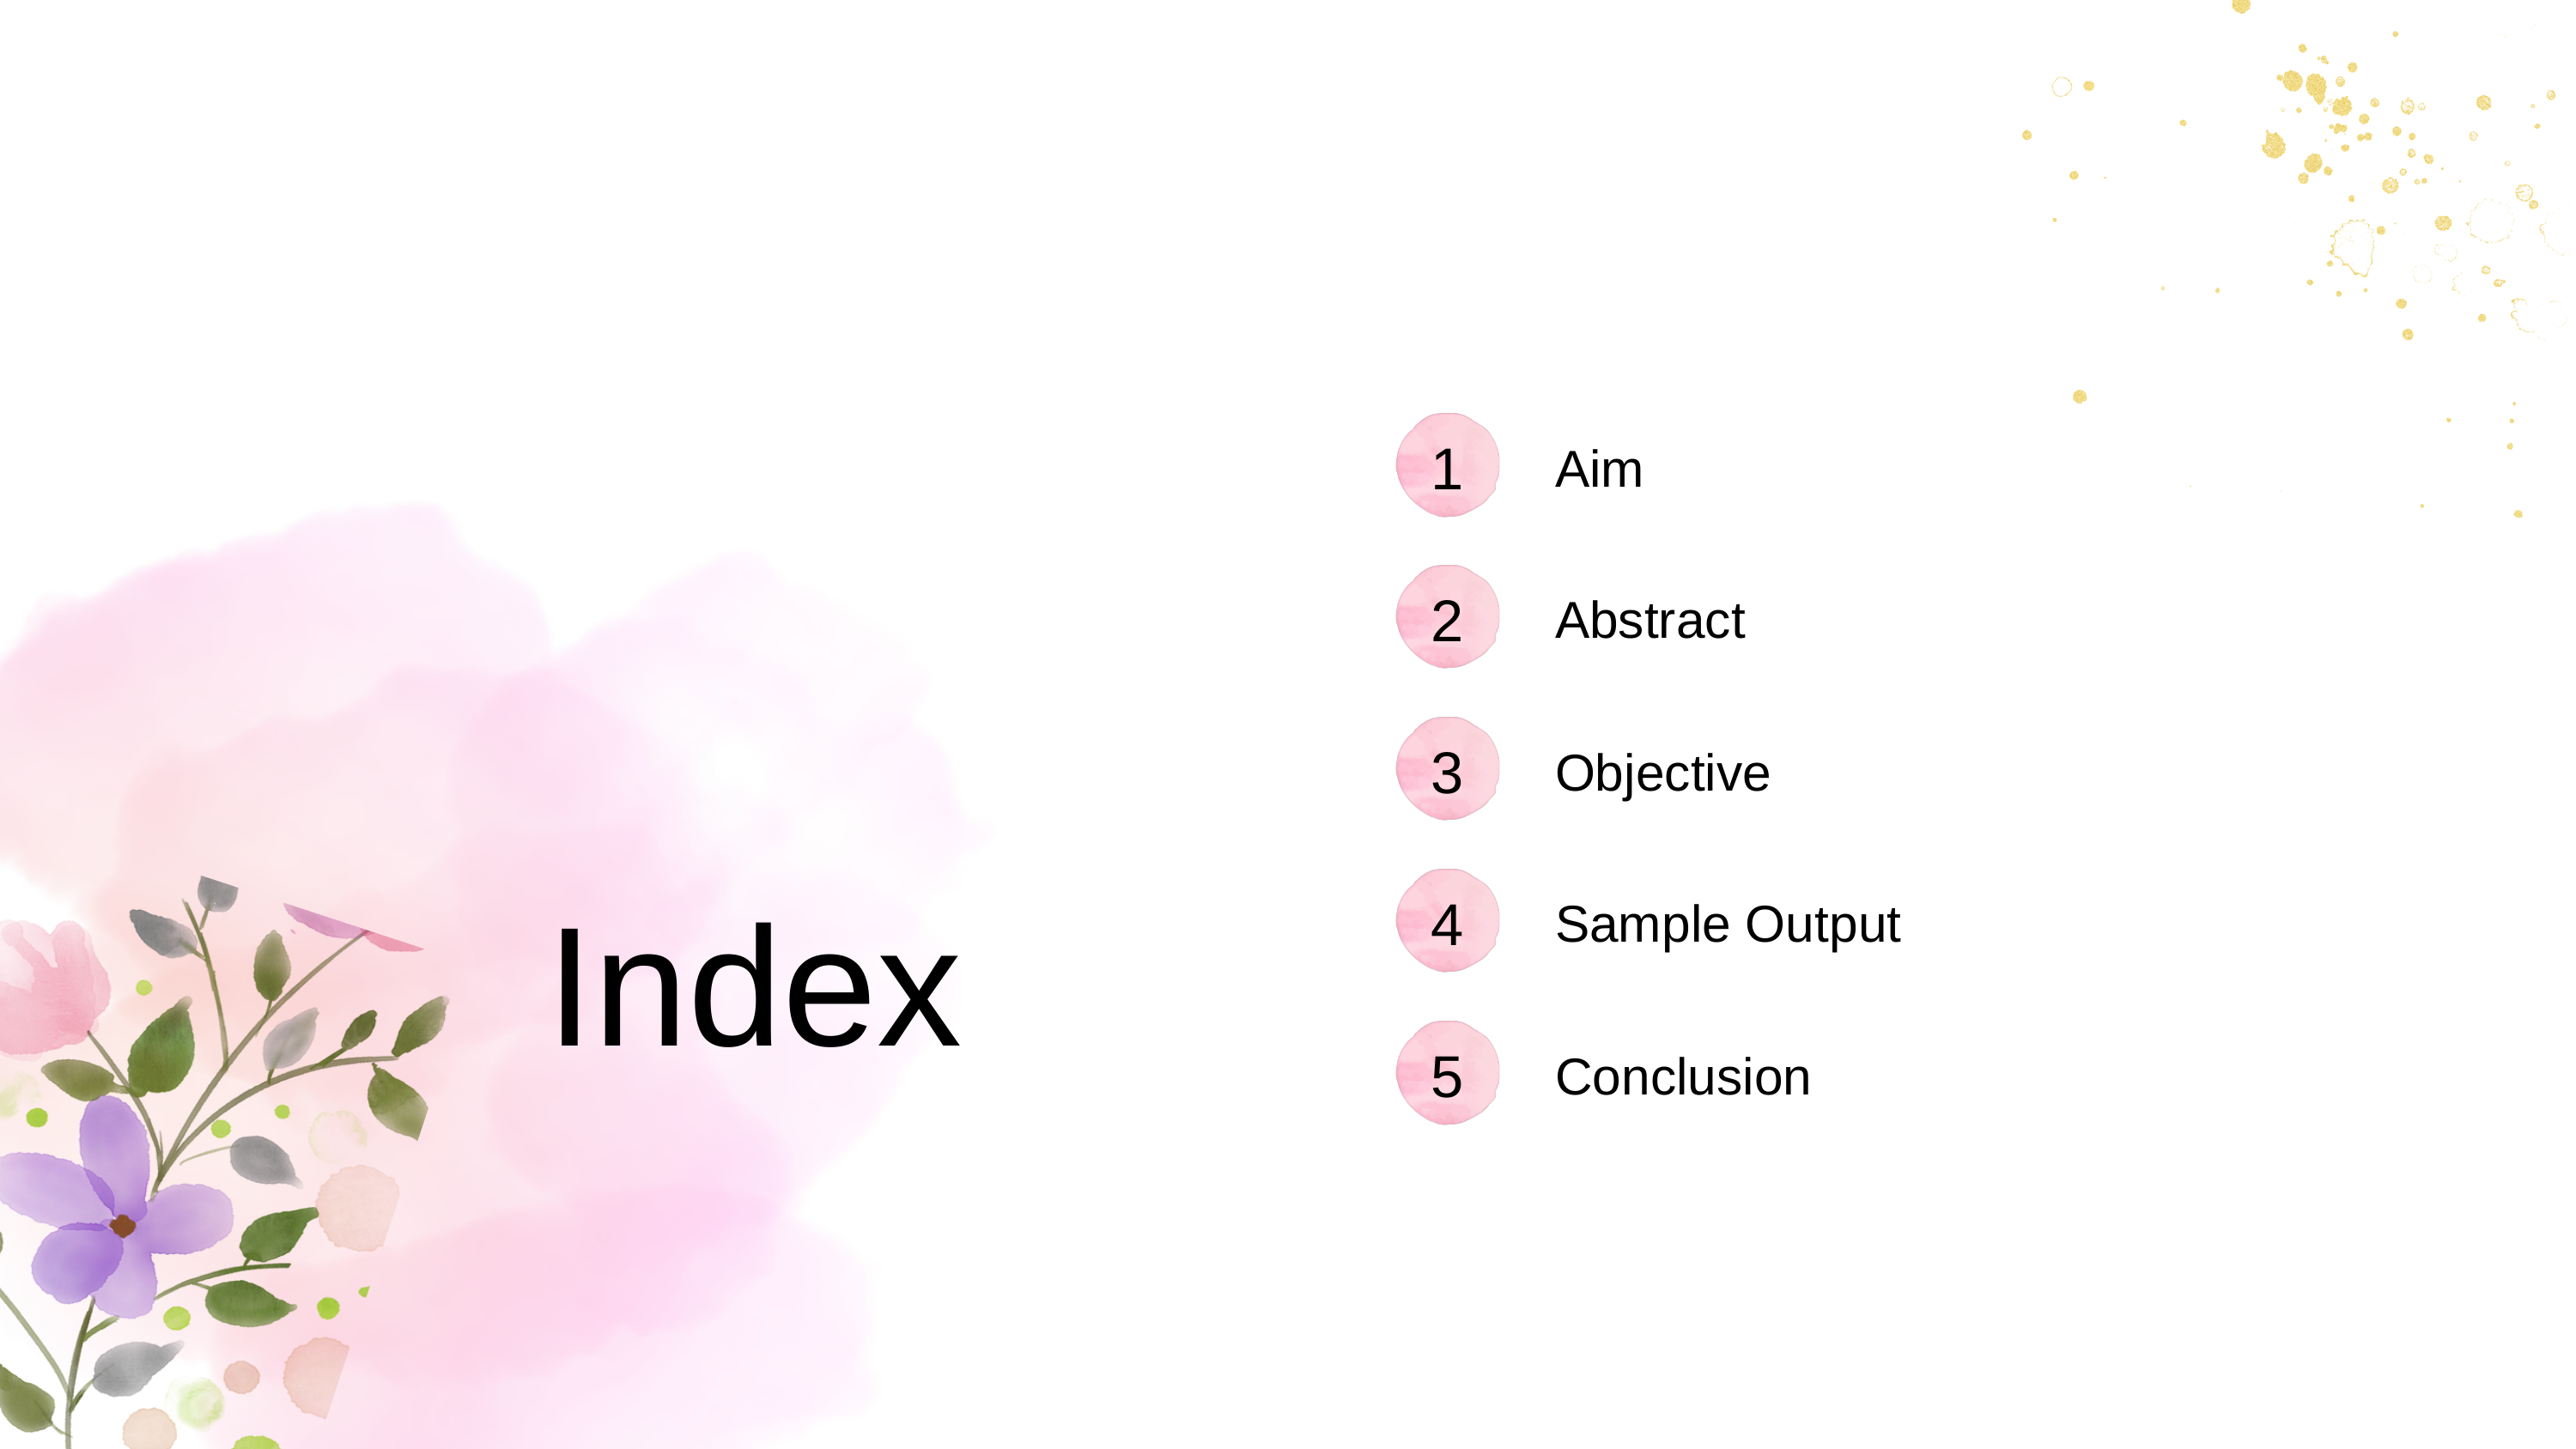

Aim
1

Abstract
2

Objective
3
Index

Sample Output
4

Conclusion
5